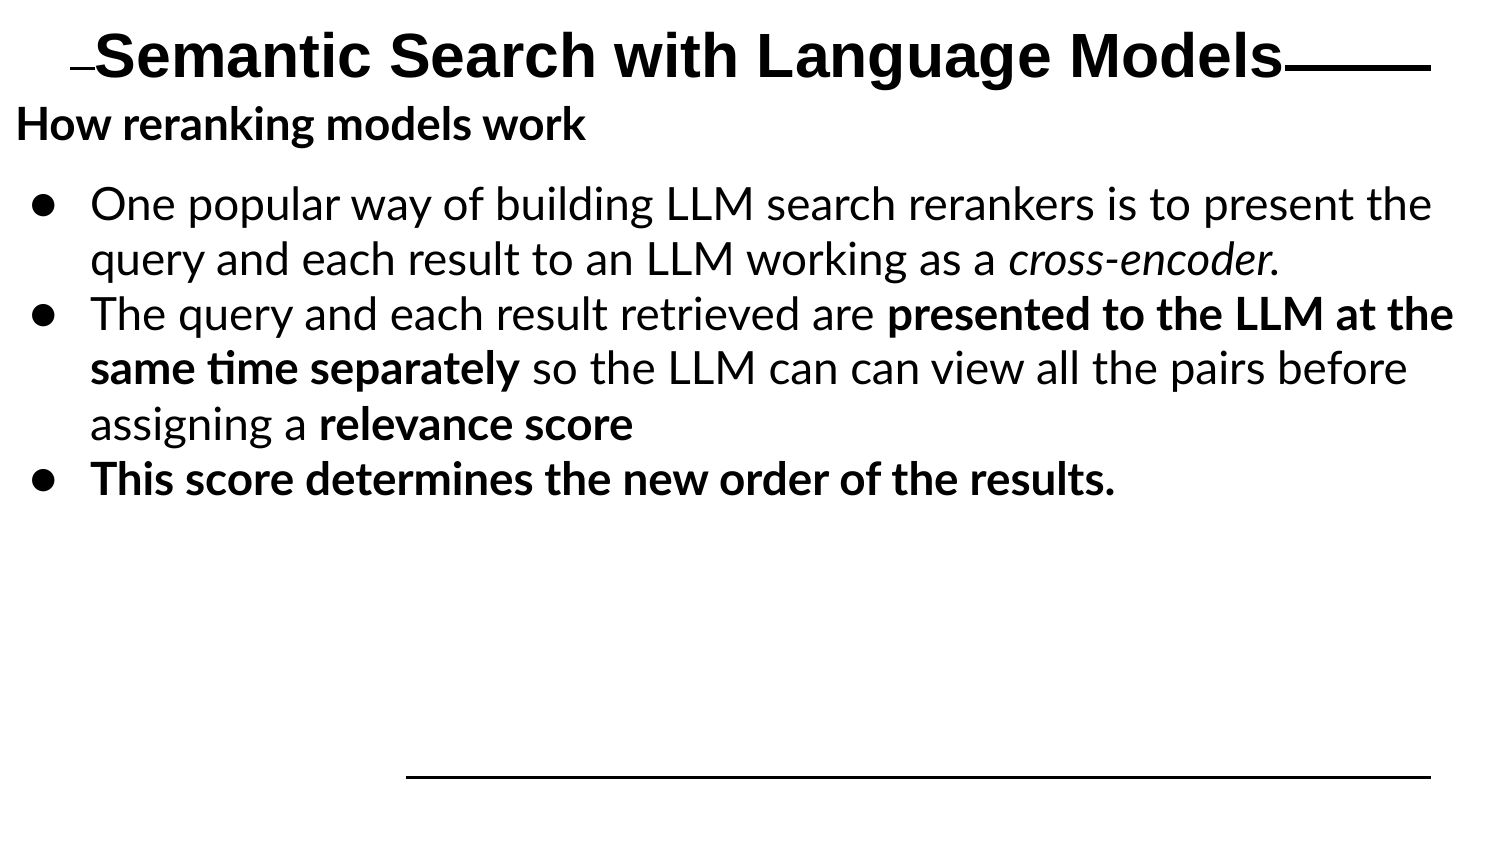

# Semantic Search with Language Models
How reranking models work
One popular way of building LLM search rerankers is to present the query and each result to an LLM working as a cross-encoder.
The query and each result retrieved are presented to the LLM at the same time separately so the LLM can can view all the pairs before assigning a relevance score
This score determines the new order of the results.